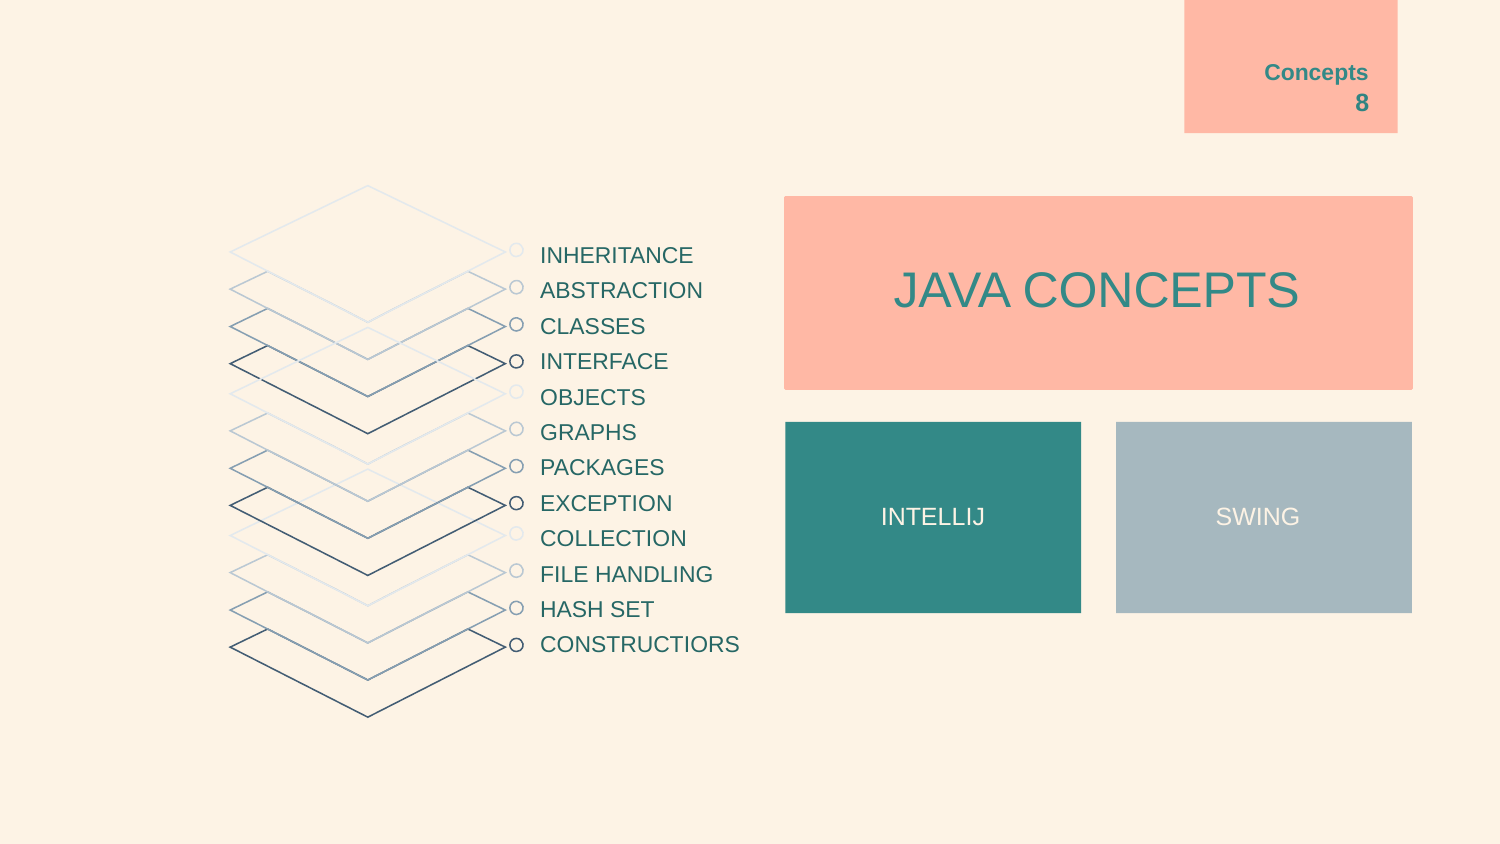

# Concepts
8

JAVA CONCEPTS

INHERITANCE
ABSTRACTION
CLASSES

INTERFACE
OBJECTS
GRAPHS

PACKAGES

EXCEPTION
INTELLIJ
SWING
COLLECTION
FILE HANDLING
HASH SET
CONSTRUCTIORS